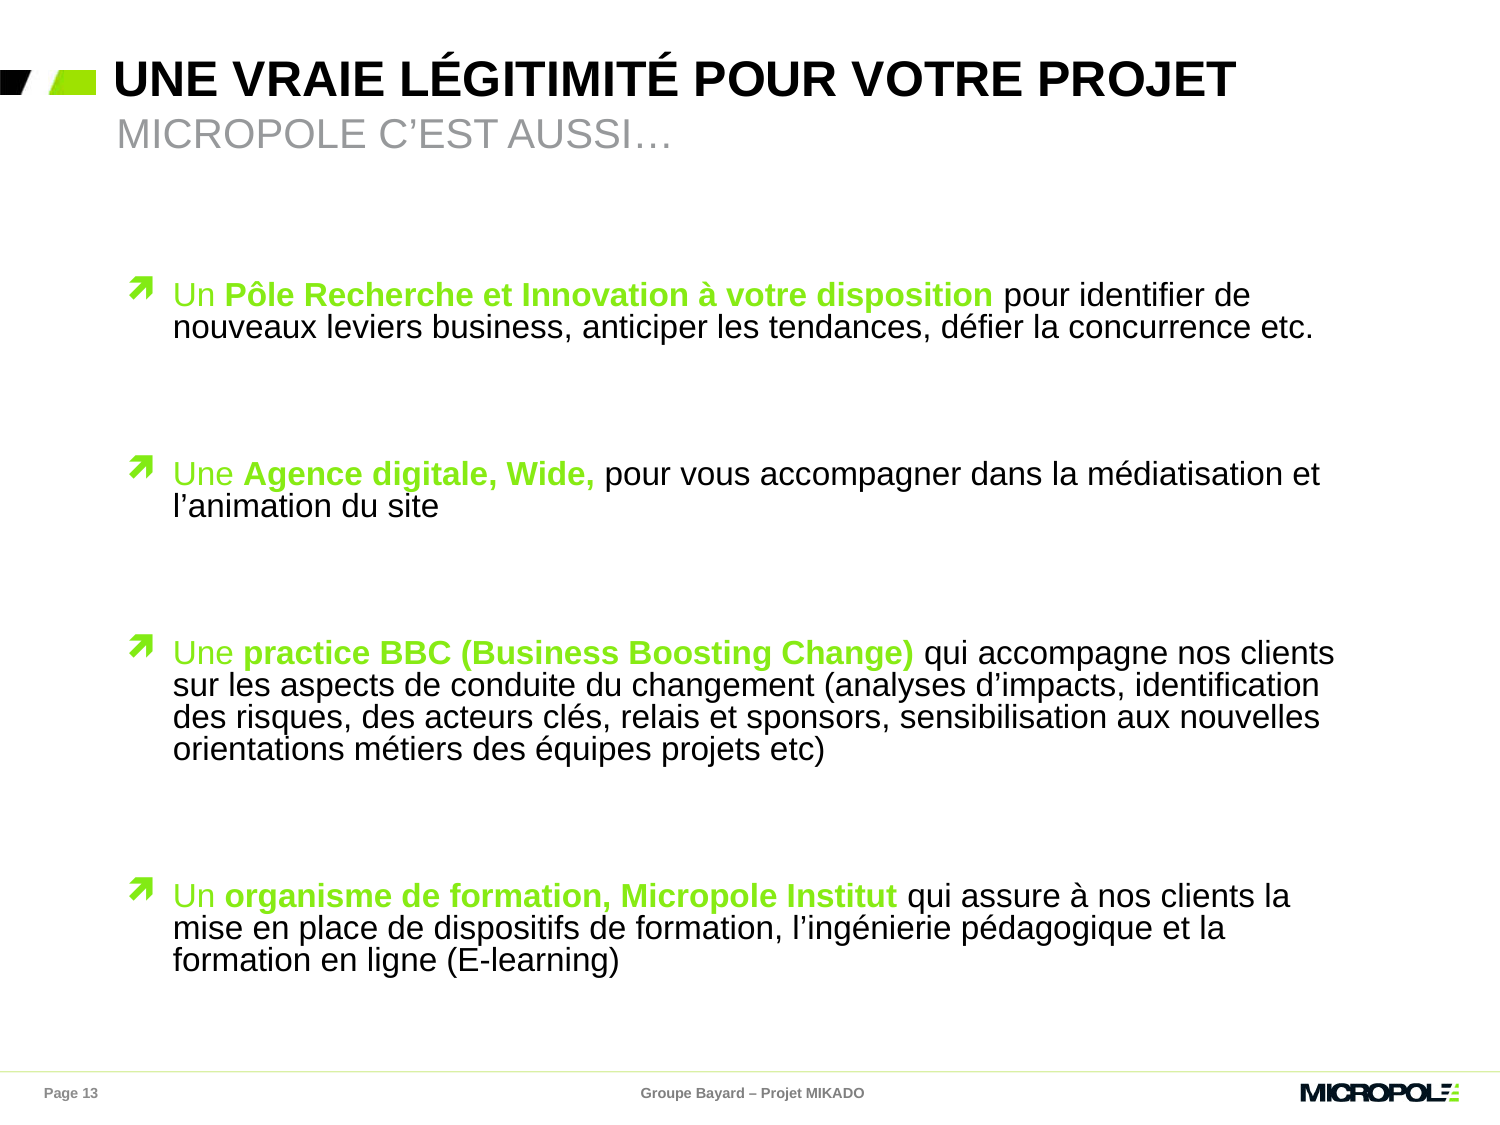

# Une vraie légitimité pour votre projet
MICROPOLE C’esT AUSSi…

Un Pôle Recherche et Innovation à votre disposition pour identifier de nouveaux leviers business, anticiper les tendances, défier la concurrence etc.

Une Agence digitale, Wide, pour vous accompagner dans la médiatisation et l’animation du site

Une practice BBC (Business Boosting Change) qui accompagne nos clients sur les aspects de conduite du changement (analyses d’impacts, identification des risques, des acteurs clés, relais et sponsors, sensibilisation aux nouvelles orientations métiers des équipes projets etc)

Un organisme de formation, Micropole Institut qui assure à nos clients la mise en place de dispositifs de formation, l’ingénierie pédagogique et la formation en ligne (E-learning)
Page 13
Groupe Bayard – Projet MIKADO